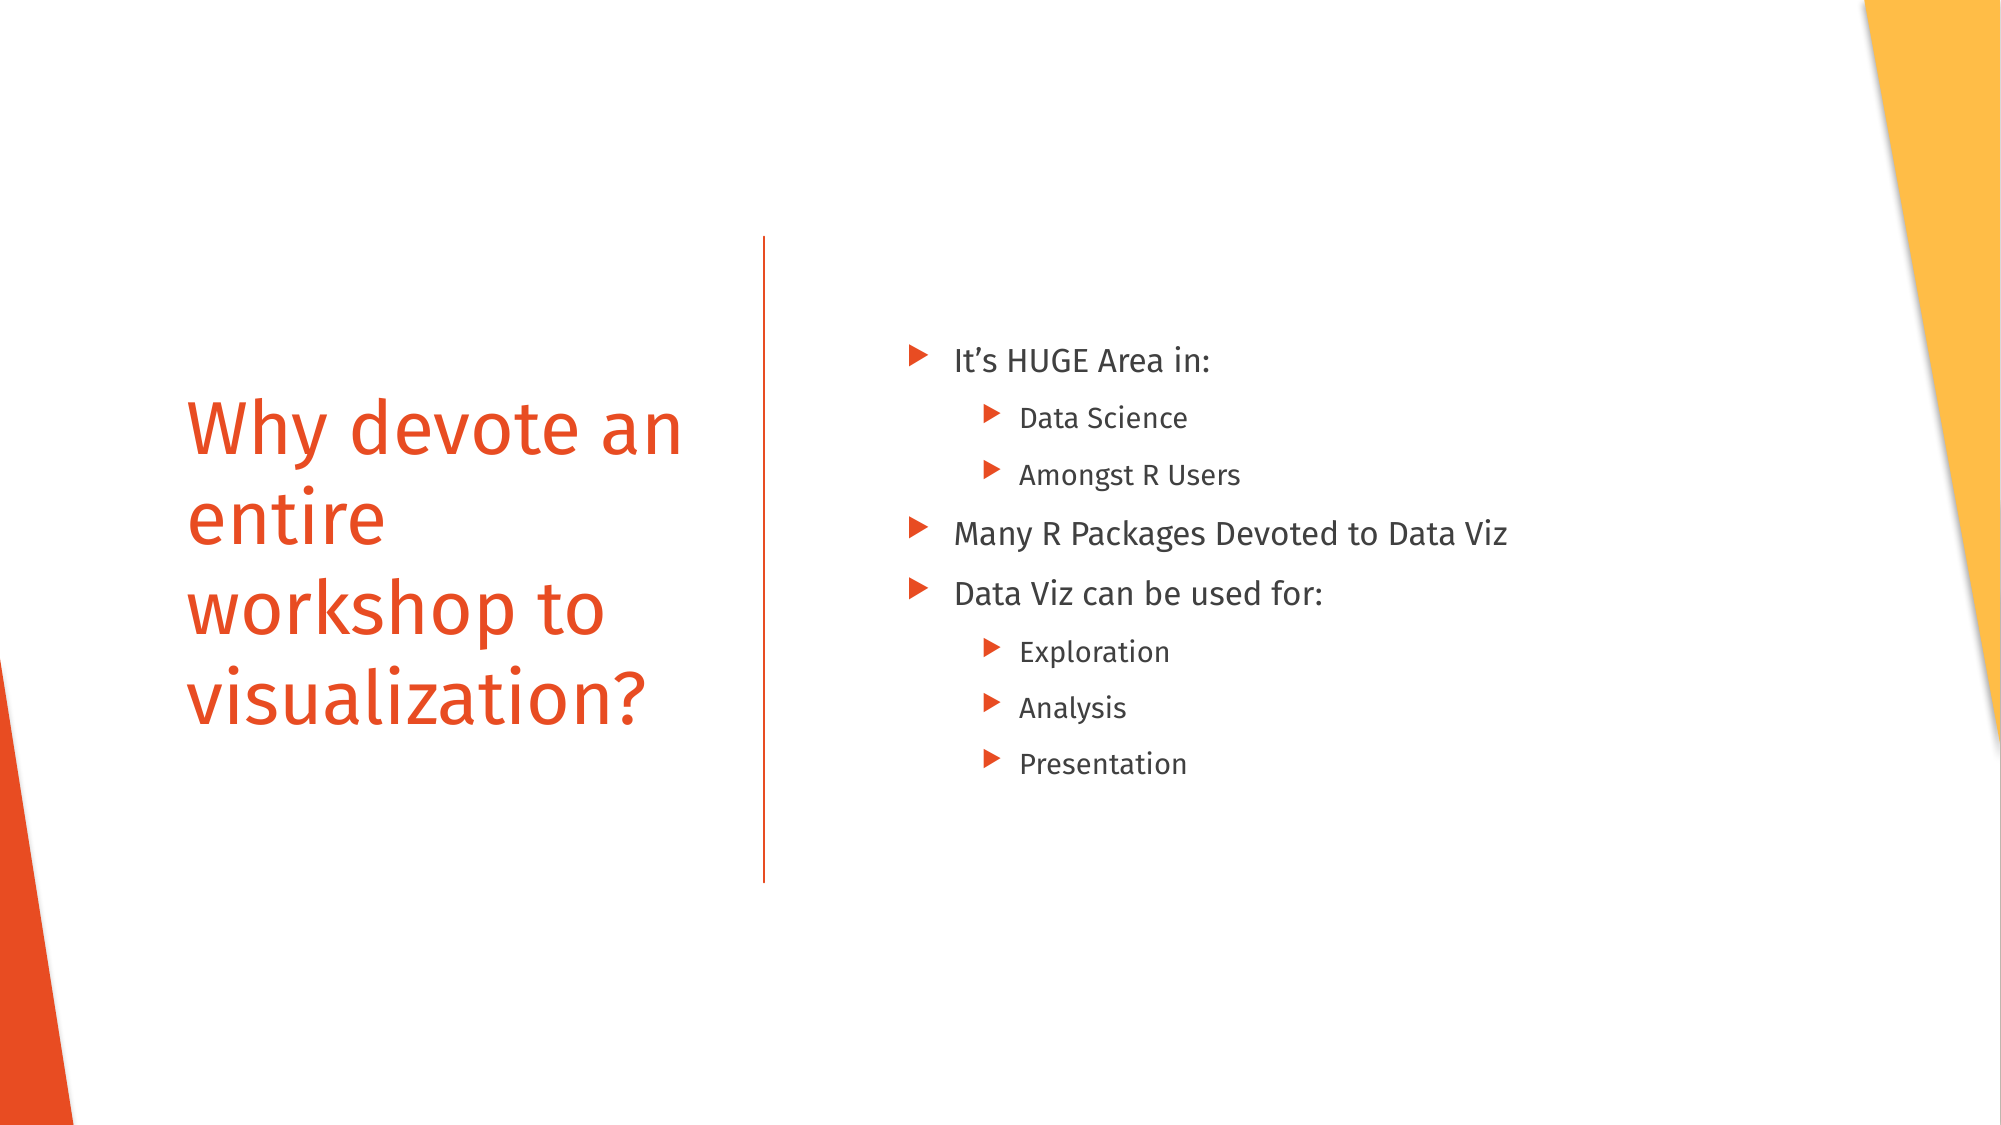

It’s HUGE Area in:
Data Science
Amongst R Users
Many R Packages Devoted to Data Viz
Data Viz can be used for:
Exploration
Analysis
Presentation
# Why devote an entire workshop to visualization?